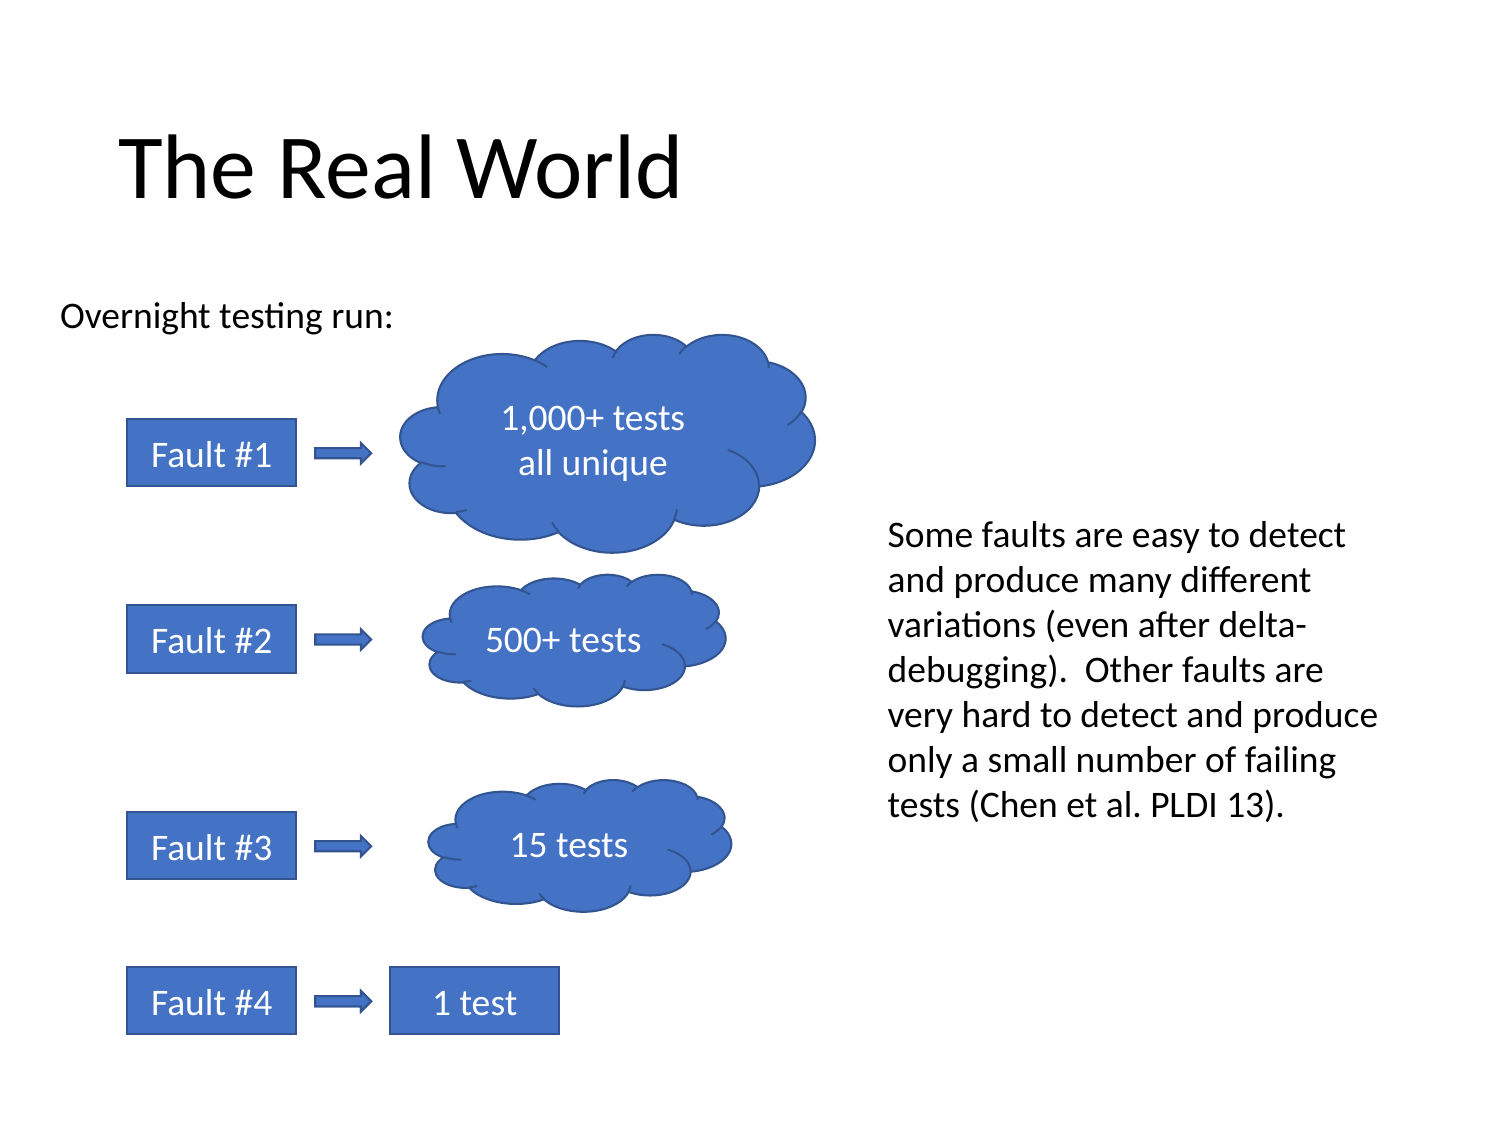

# The Real World
Overnight testing run:
1,000+ tests
all unique
Fault #1

Some faults are easy to detect
and produce many different
variations (even after delta-
debugging).  Other faults are
very hard to detect and produce
only a small number of failing
tests (Chen et al. PLDI 13).
500+ tests
Fault #2

15 tests
Fault #3

Fault #4
1 test